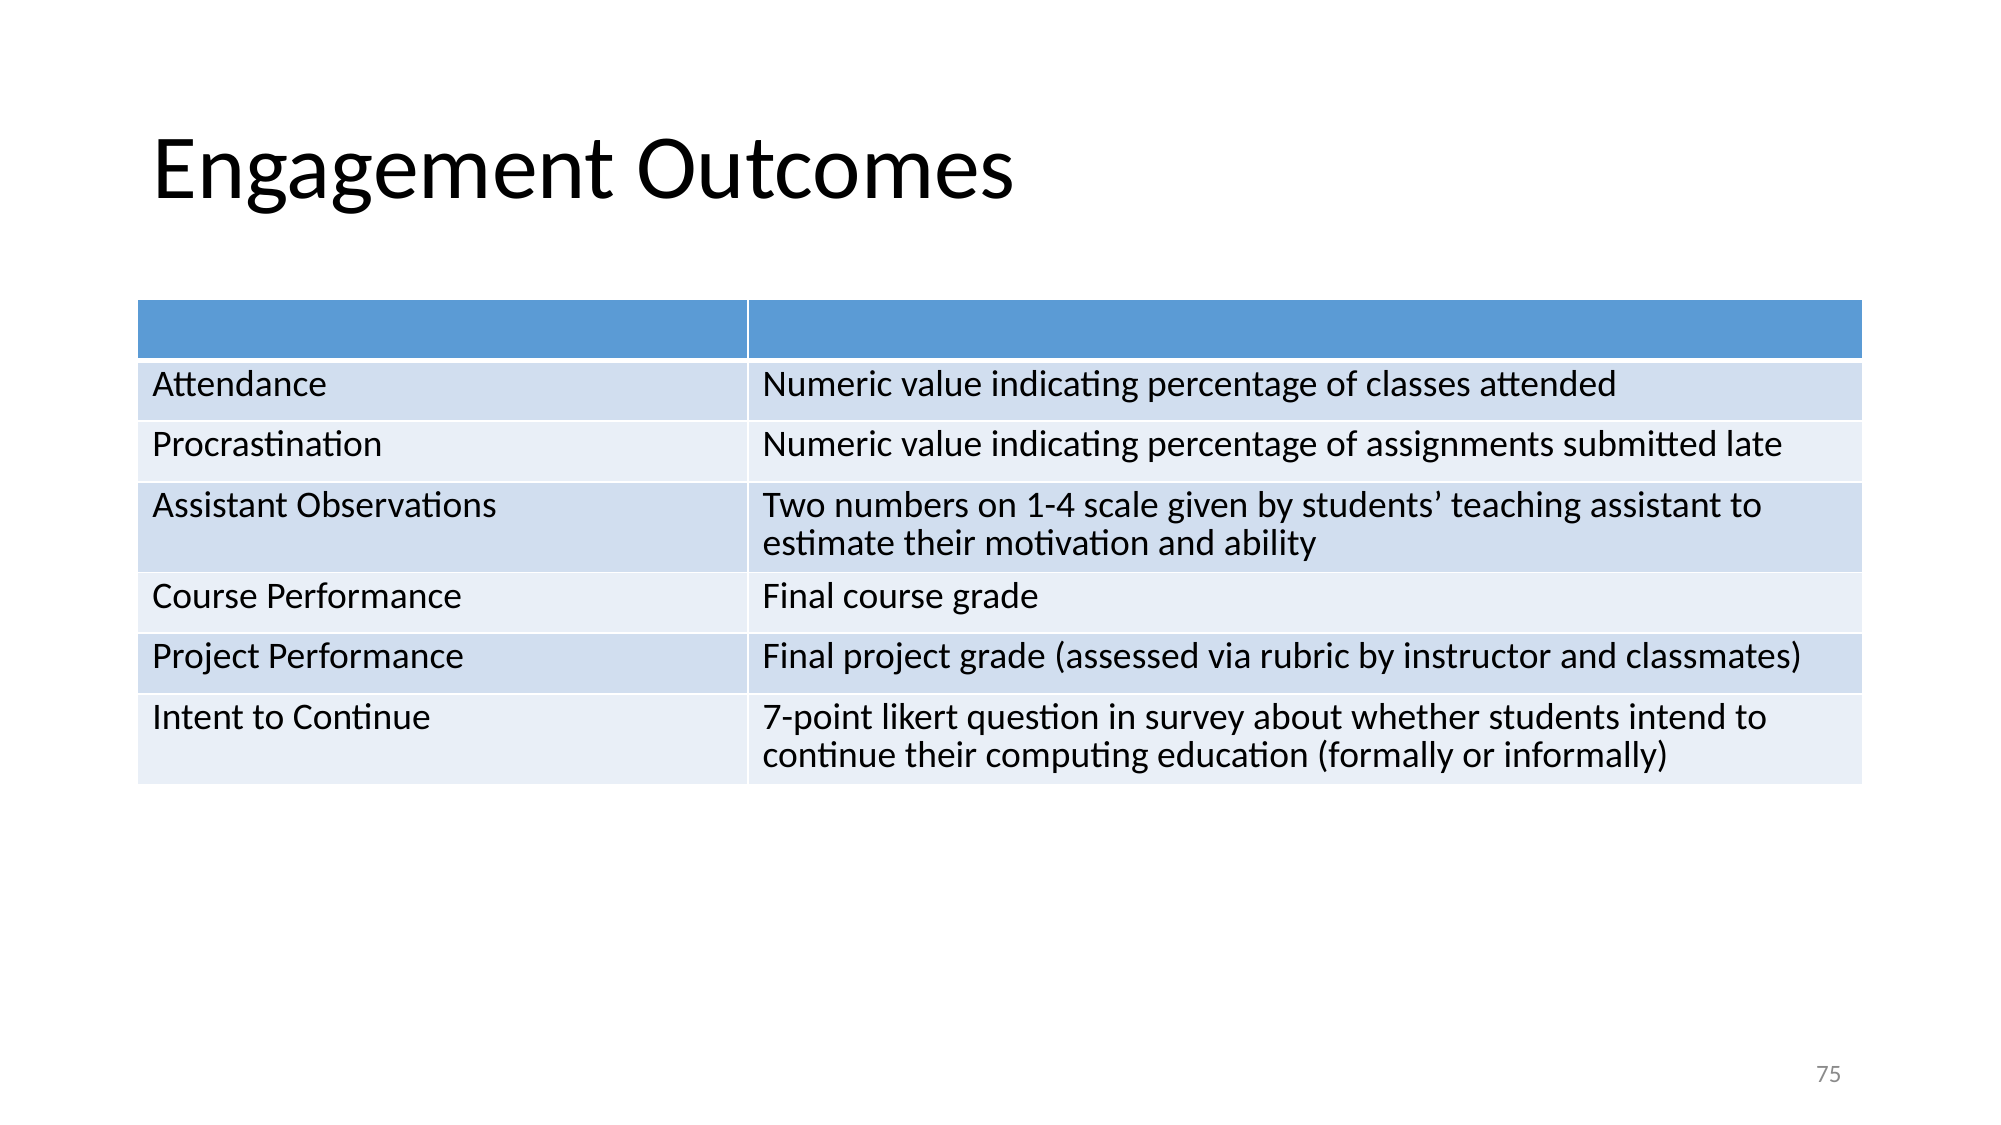

# Engagement Outcomes
|  |  |
| --- | --- |
| Attendance | Numeric value indicating percentage of classes attended |
| Procrastination | Numeric value indicating percentage of assignments submitted late |
| Assistant Observations | Two numbers on 1-4 scale given by students’ teaching assistant to estimate their motivation and ability |
| Course Performance | Final course grade |
| Project Performance | Final project grade (assessed via rubric by instructor and classmates) |
| Intent to Continue | 7-point likert question in survey about whether students intend to continue their computing education (formally or informally) |
75